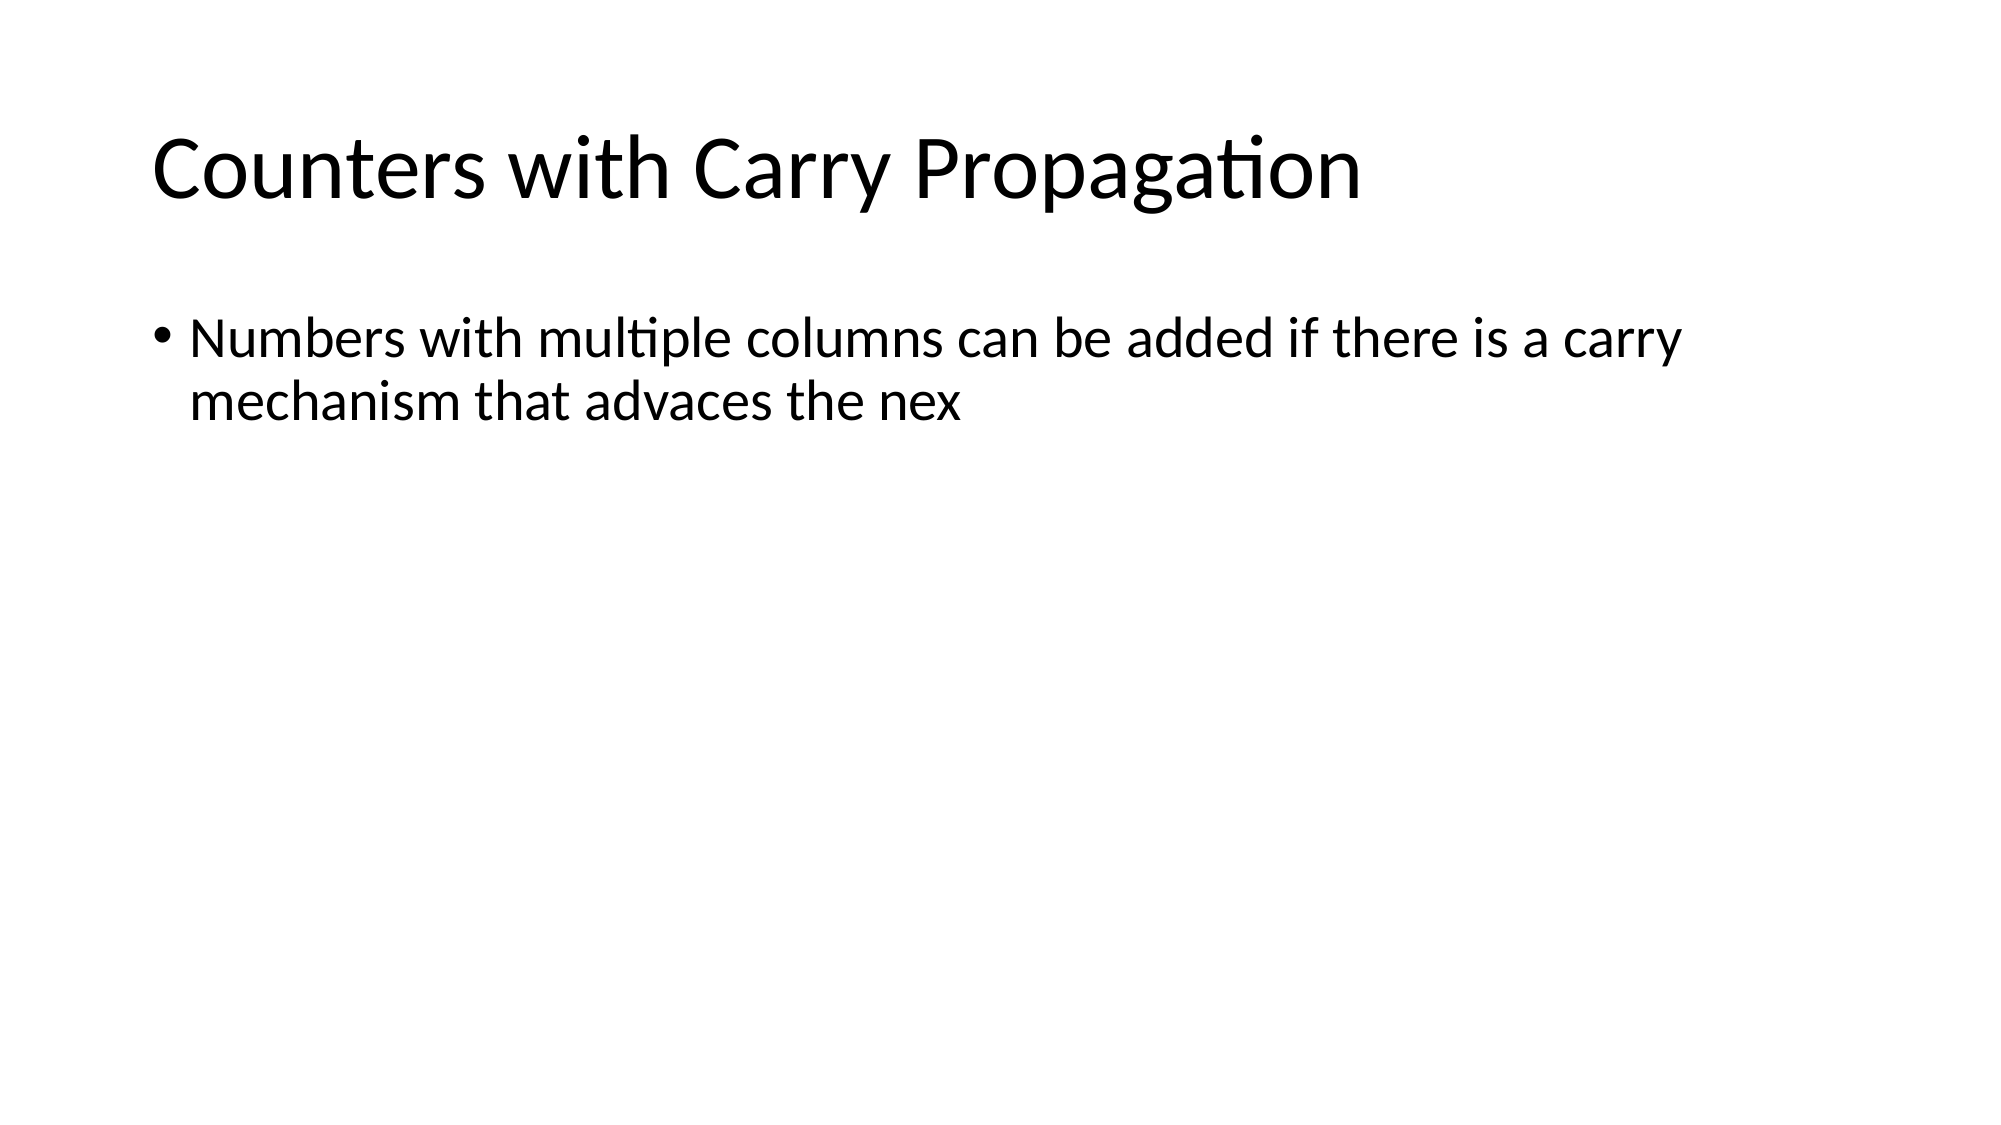

# Counters with Carry Propagation
Numbers with multiple columns can be added if there is a carry mechanism that advaces the nex